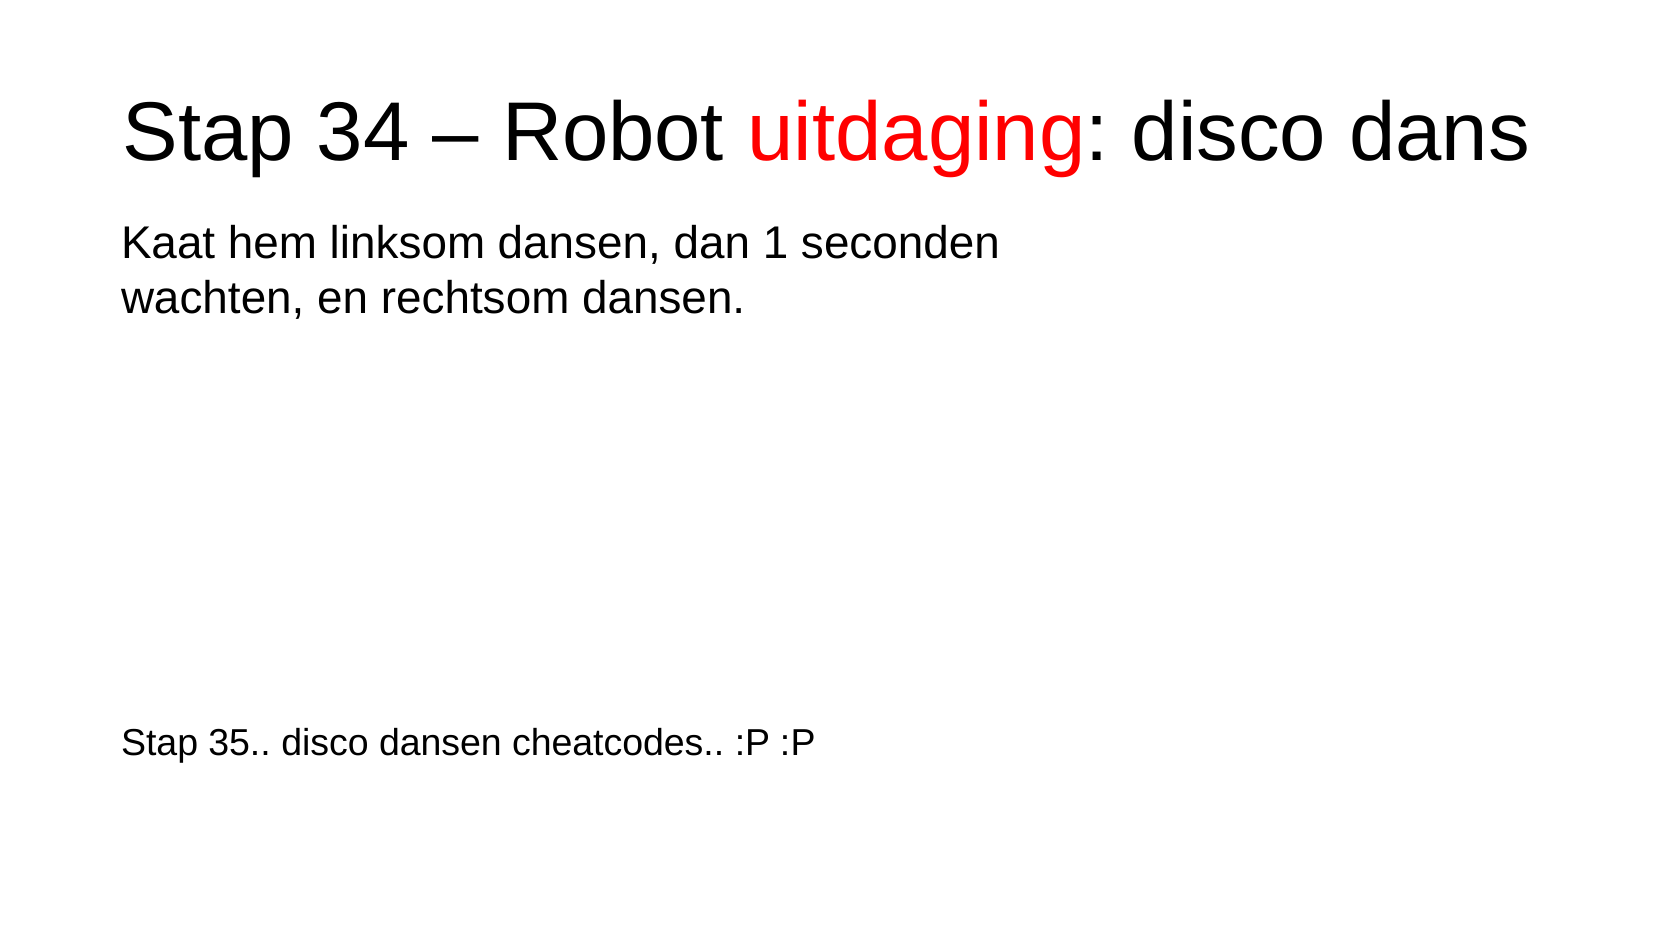

Stap 34 – Robot uitdaging: disco dans
Kaat hem linksom dansen, dan 1 seconden wachten, en rechtsom dansen.
Stap 35.. disco dansen cheatcodes.. :P :P